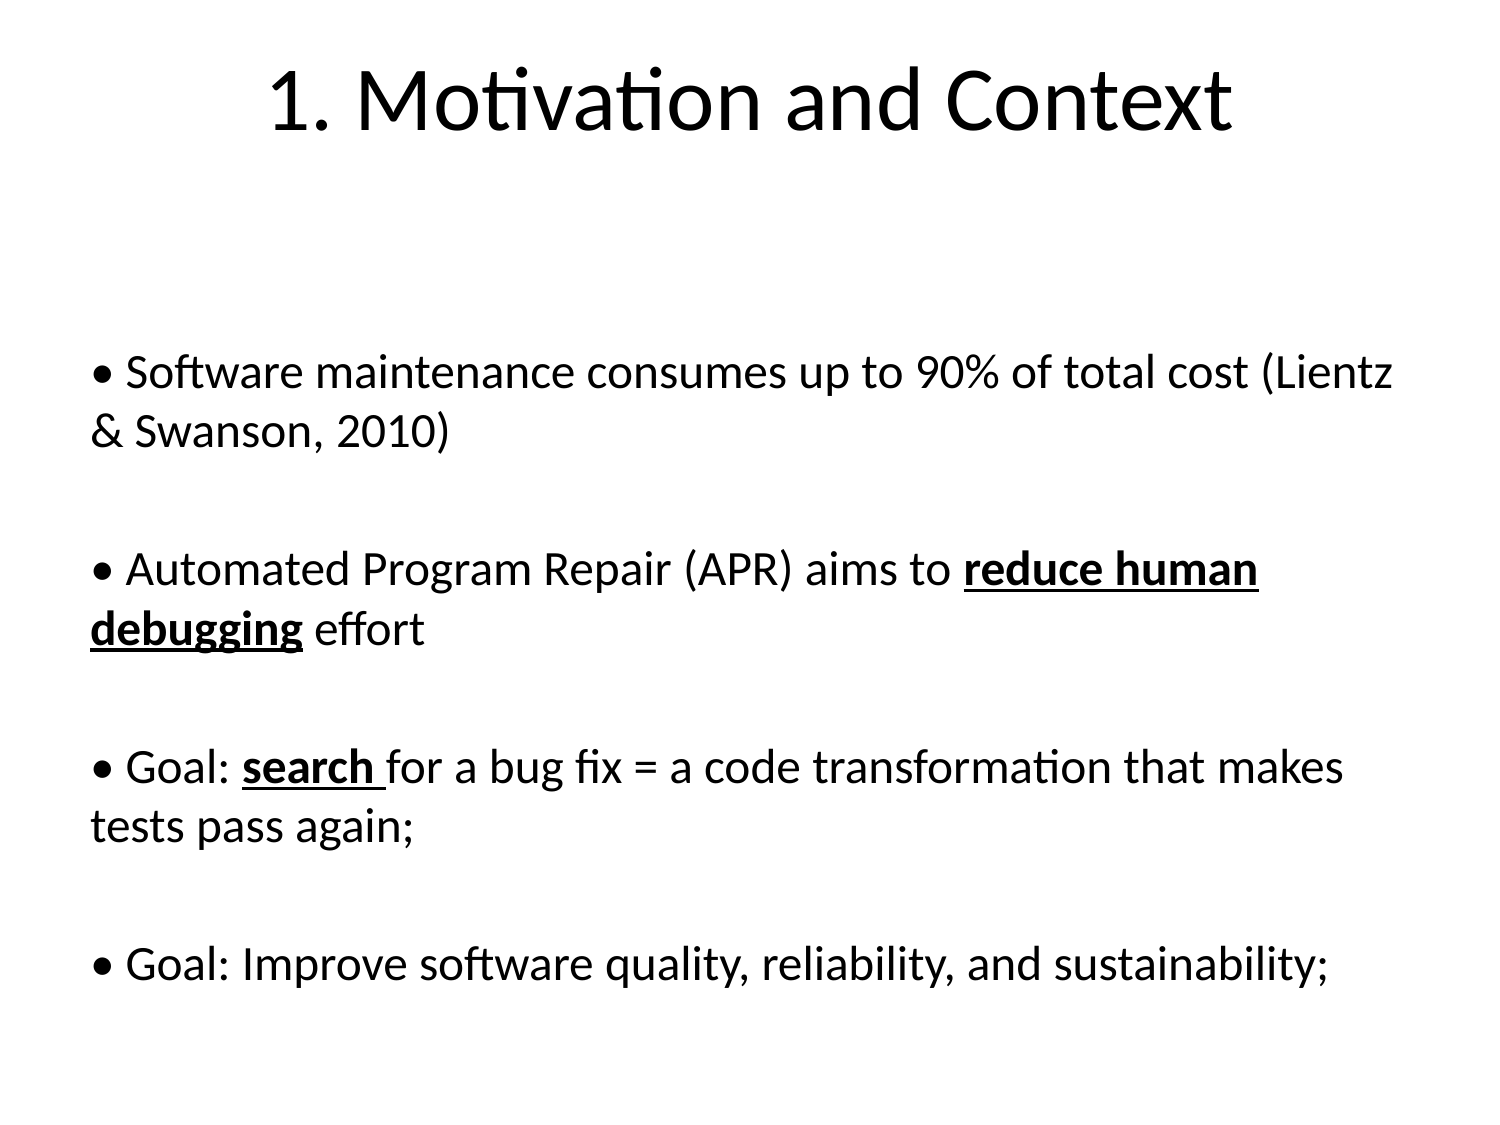

# 1. Motivation and Context

• Software maintenance consumes up to 90% of total cost (Lientz & Swanson, 2010)

• Automated Program Repair (APR) aims to reduce human debugging effort

• Goal: search for a bug fix = a code transformation that makes tests pass again;

• Goal: Improve software quality, reliability, and sustainability;